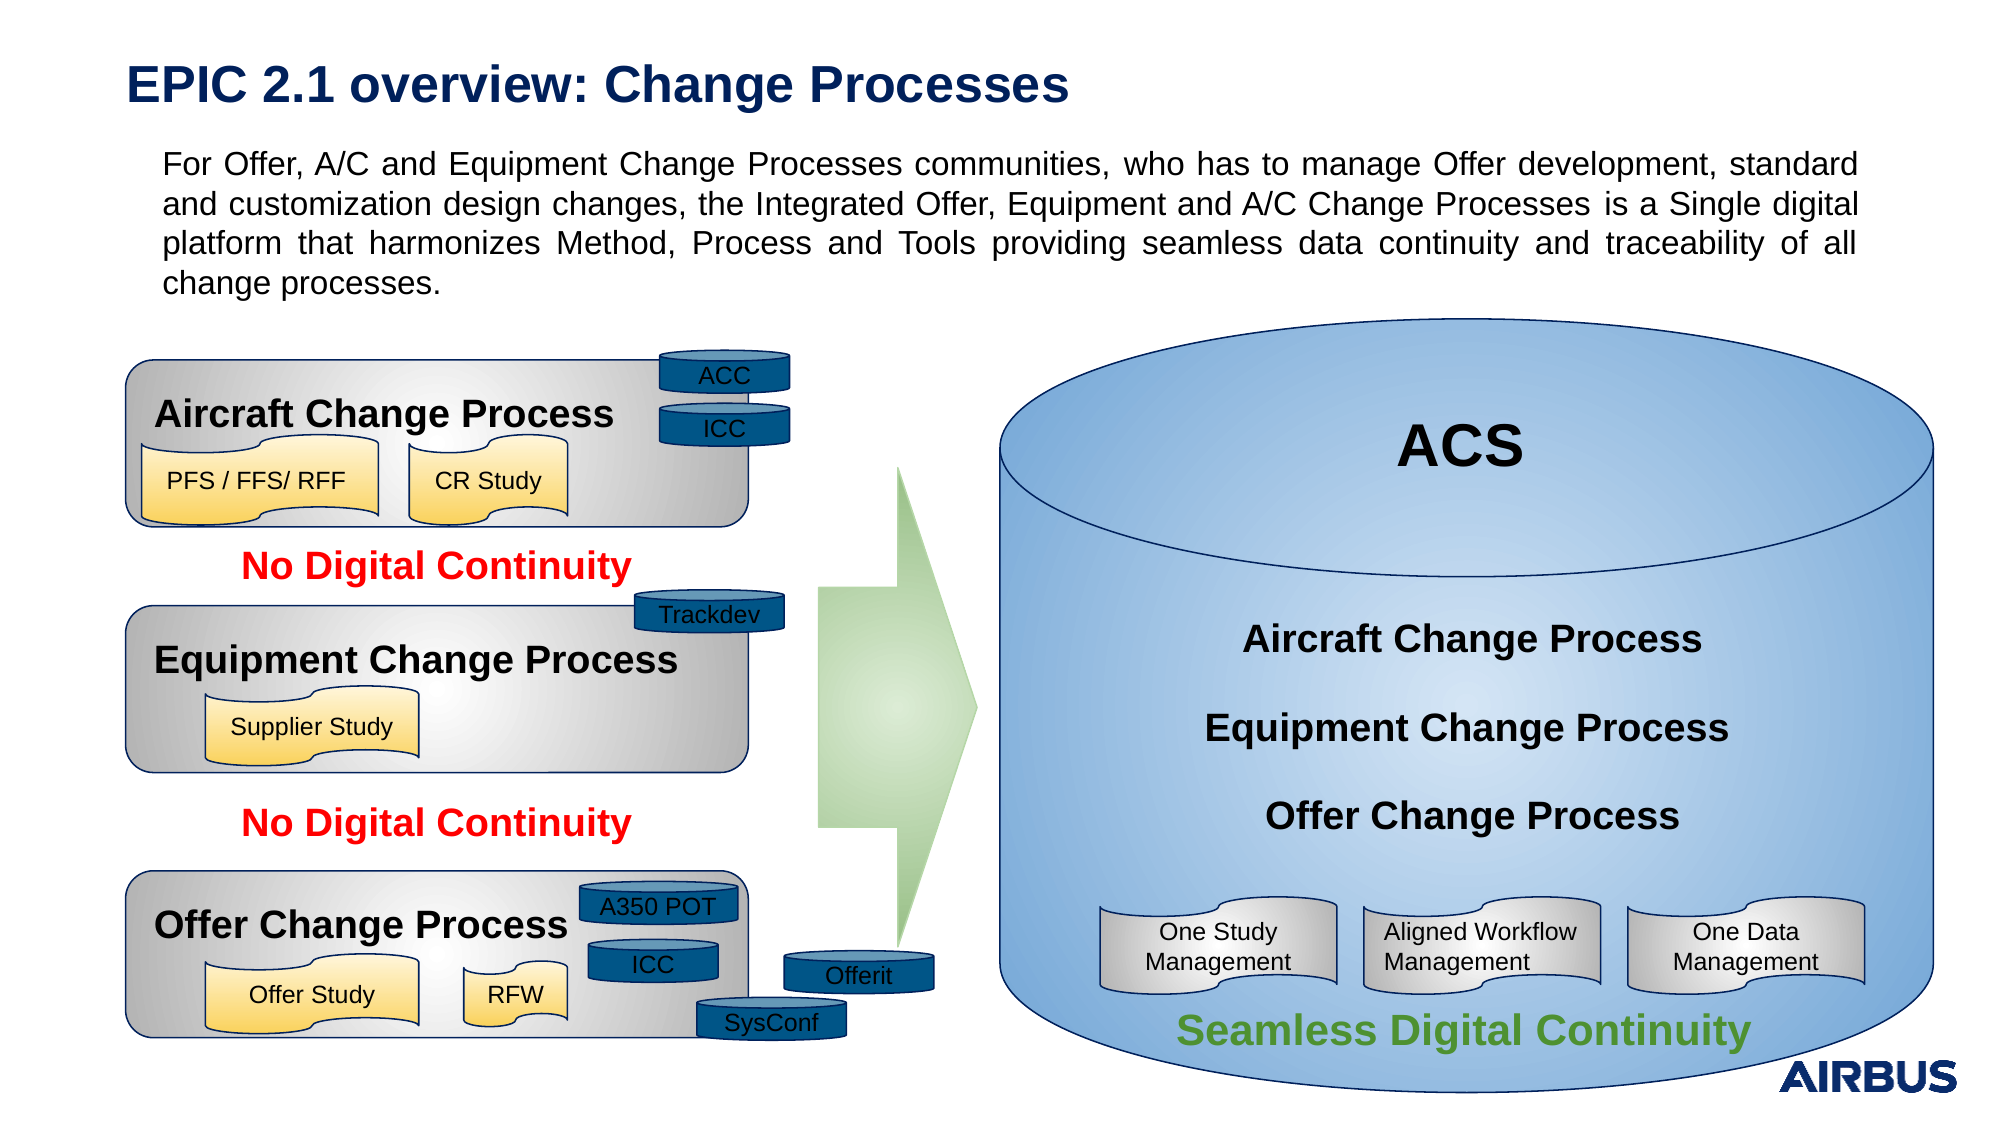

EPIC 2.1 overview: Change Processes
For Offer, A/C and Equipment Change Processes communities, who has to manage Offer development, standard and customization design changes, the Integrated Offer, Equipment and A/C Change Processes is a Single digital platform that harmonizes Method, Process and Tools providing seamless data continuity and traceability of all change processes.

ACC
Aircraft Change Process
ACS
ICC
PFS / FFS/ RFF
CR Study

No Digital Continuity
Trackdev
Aircraft Change Process
Equipment Change Process
Equipment Change Process
Supplier Study

Offer Change Process
No Digital Continuity
Offer Change Process
A350 POT
One Study Management
Aligned Workflow Management
One Data Management
ICC
Offerit
Offer Study
RFW
Seamless Digital Continuity
SysConf